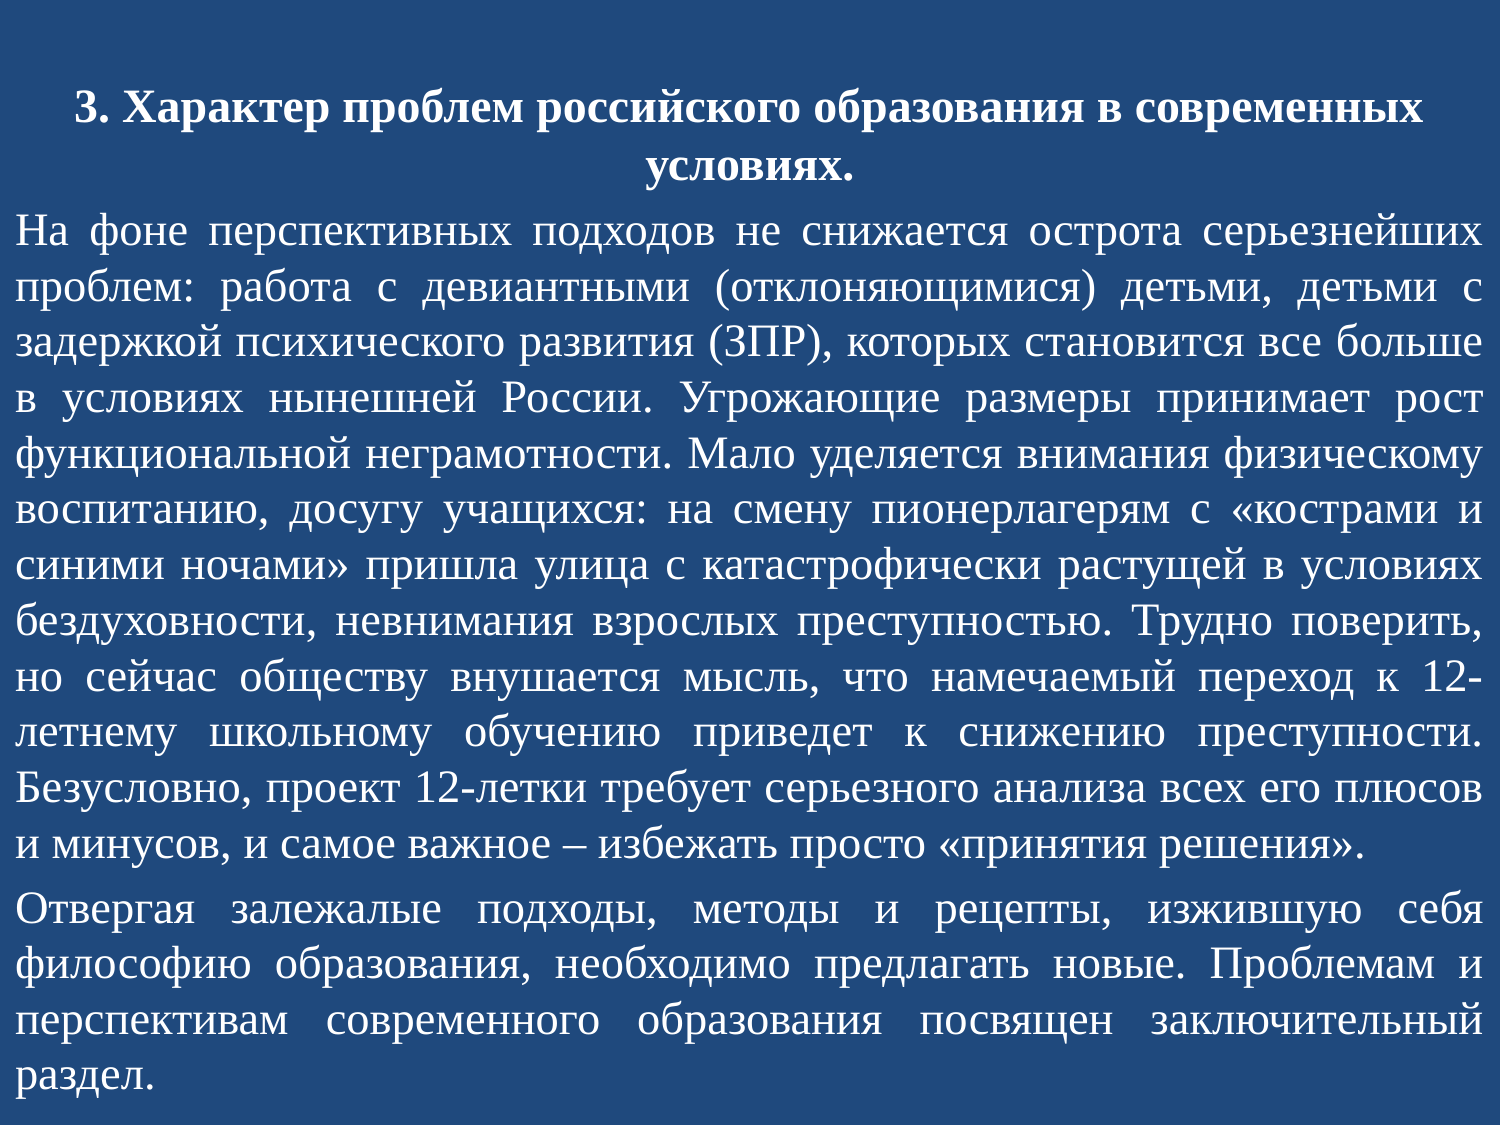

3. Характер проблем российского образования в современных условиях.
На фоне перспективных подходов не снижается острота серьезнейших проблем: работа с девиантными (отклоняющимися) детьми, детьми с задержкой психического развития (ЗПР), которых становится все больше в условиях нынешней России. Угрожающие размеры принимает рост функциональной неграмотности. Мало уделяется внимания физическому воспитанию, досугу учащихся: на смену пионерлагерям с «кострами и синими ночами» пришла улица с катастрофически растущей в условиях бездуховности, невнимания взрослых преступностью. Трудно поверить, но сейчас обществу внушается мысль, что намечаемый переход к 12-летнему школьному обучению приведет к снижению преступности. Безусловно, проект 12-летки требует серьезного анализа всех его плюсов и минусов, и самое важное – избежать просто «принятия решения».
Отвергая залежалые подходы, методы и рецепты, изжившую себя философию образования, необходимо предлагать новые. Проблемам и перспективам современного образования посвящен заключительный раздел.